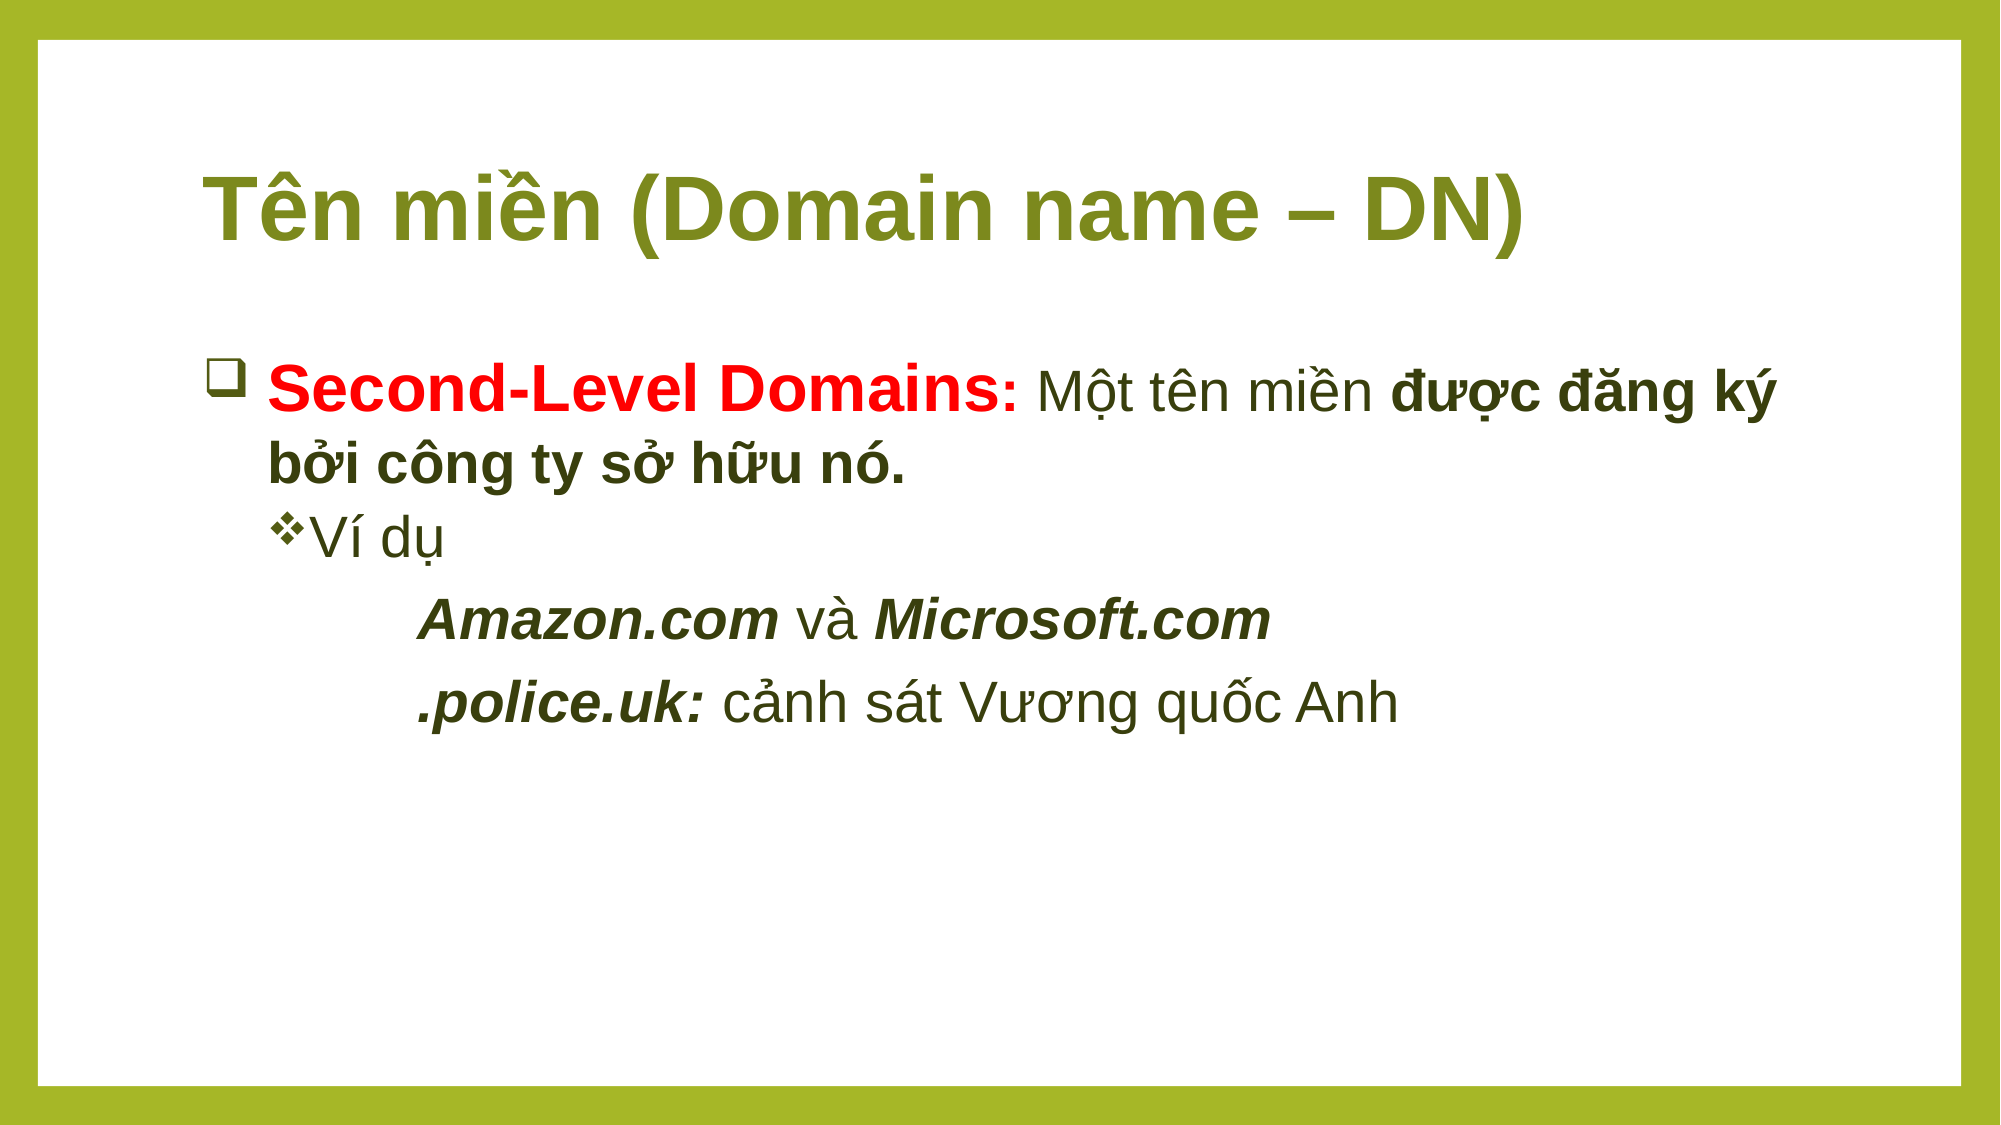

# Tên miền (Domain name – DN)
Second-Level Domains: Một tên miền được đăng ký bởi công ty sở hữu nó.
Ví dụ
Amazon.com và Microsoft.com
.police.uk: cảnh sát Vương quốc Anh